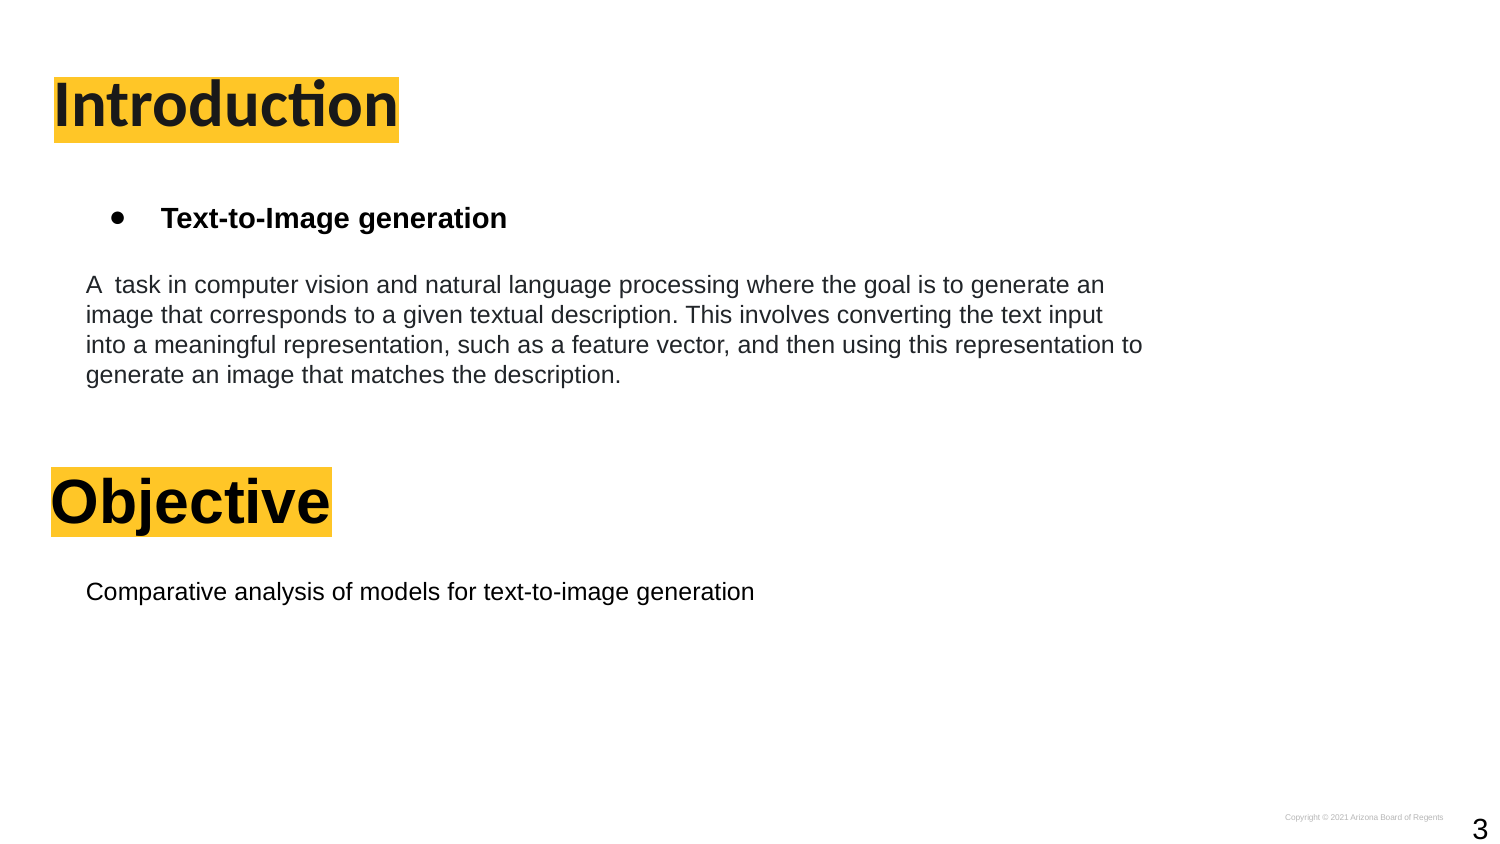

# Introduction
Text-to-Image generation

A  task in computer vision and natural language processing where the goal is to generate an image that corresponds to a given textual description. This involves converting the text input into a meaningful representation, such as a feature vector, and then using this representation to generate an image that matches the description.

Objective

Comparative analysis of models for text-to-image generation
3